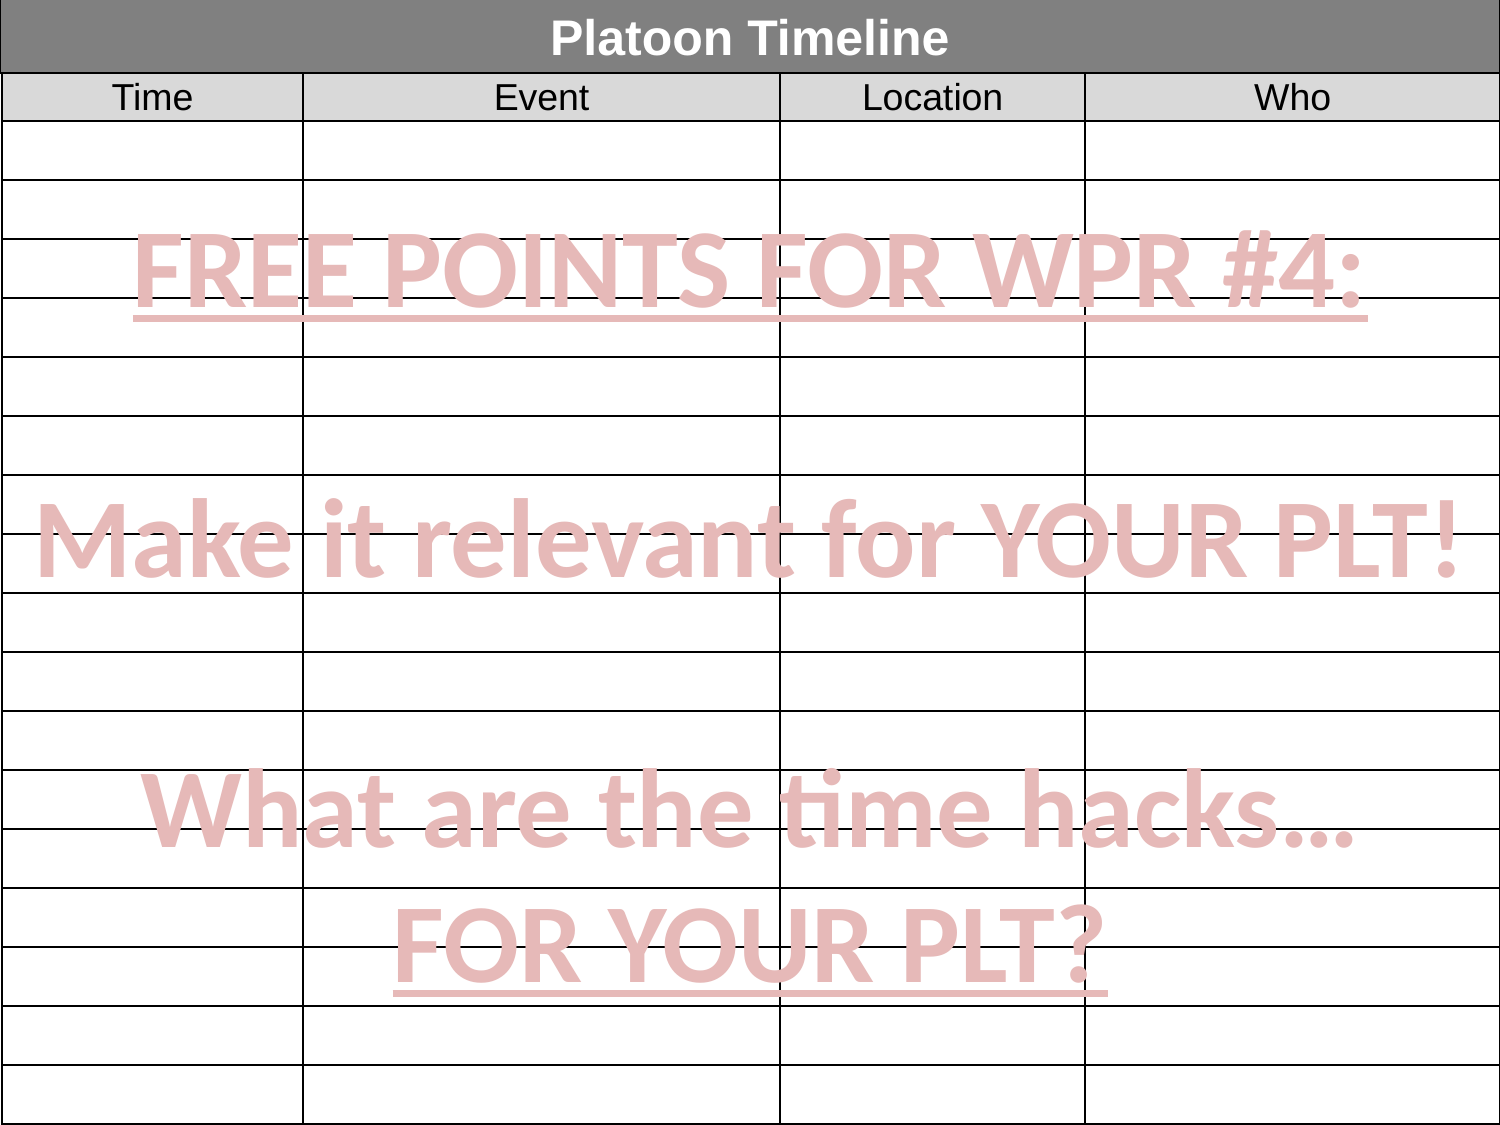

Platoon Timeline
| Time | Event | Location | Who |
| --- | --- | --- | --- |
|  |  |  |  |
|  |  |  |  |
|  |  |  |  |
|  |  |  |  |
|  |  |  |  |
|  |  |  |  |
|  |  |  |  |
|  |  |  |  |
|  |  |  |  |
|  |  |  |  |
|  |  |  |  |
|  |  |  |  |
|  |  |  |  |
|  |  |  |  |
|  |  |  |  |
|  |  |  |  |
|  |  |  |  |
FREE POINTS FOR WPR #4:

Make it relevant for YOUR PLT!

What are the time hacks…
FOR YOUR PLT?